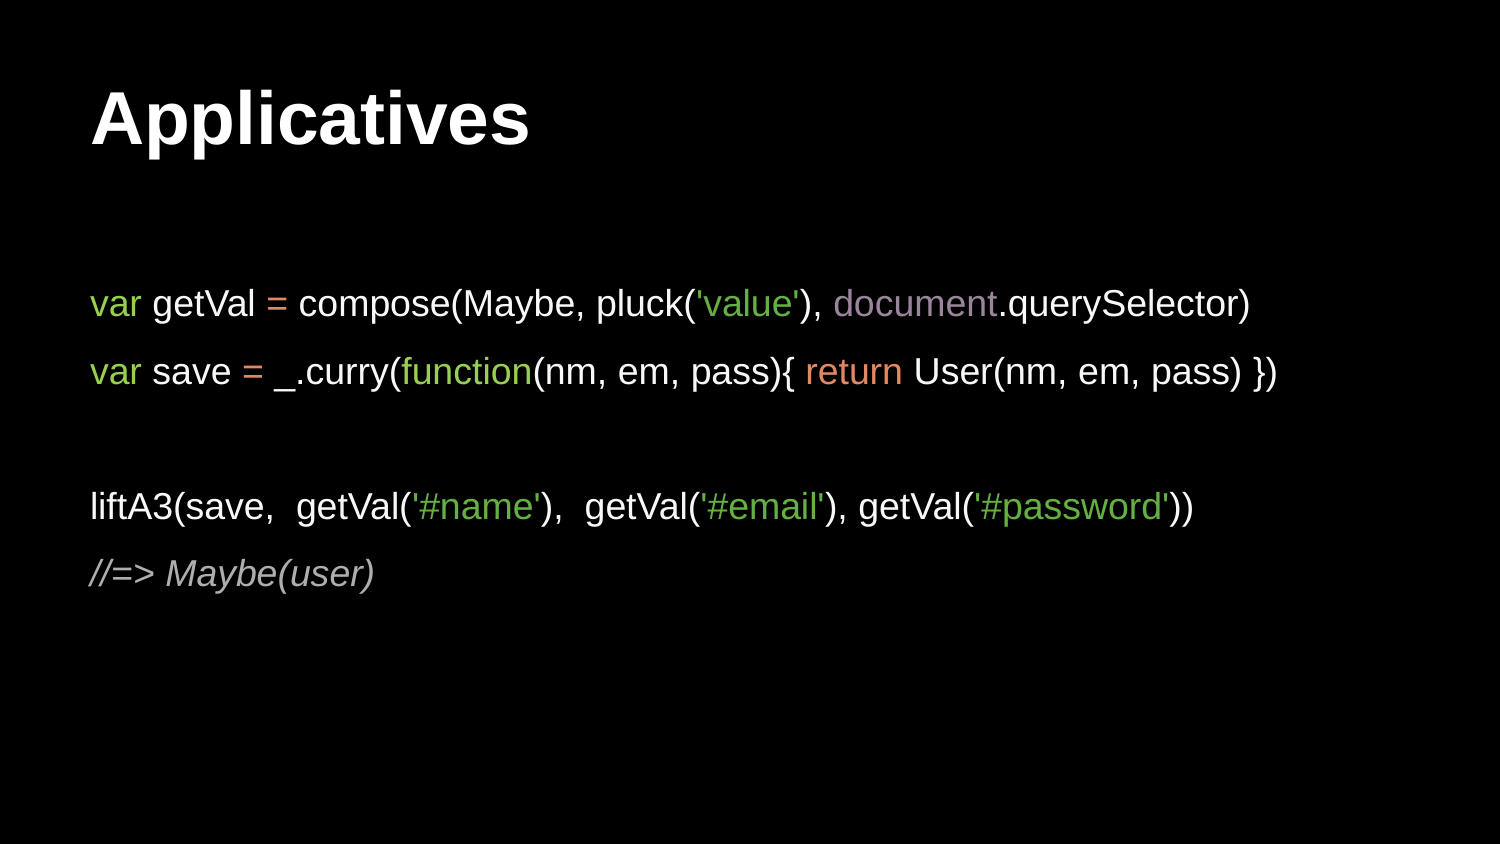

# Applicatives
var getVal = compose(Maybe, pluck('value'), document.querySelector)
var save = _.curry(function(nm, em, pass){ return User(nm, em, pass) })
liftA3(save,  getVal('#name'),  getVal('#email'), getVal('#password'))
//=> Maybe(user)